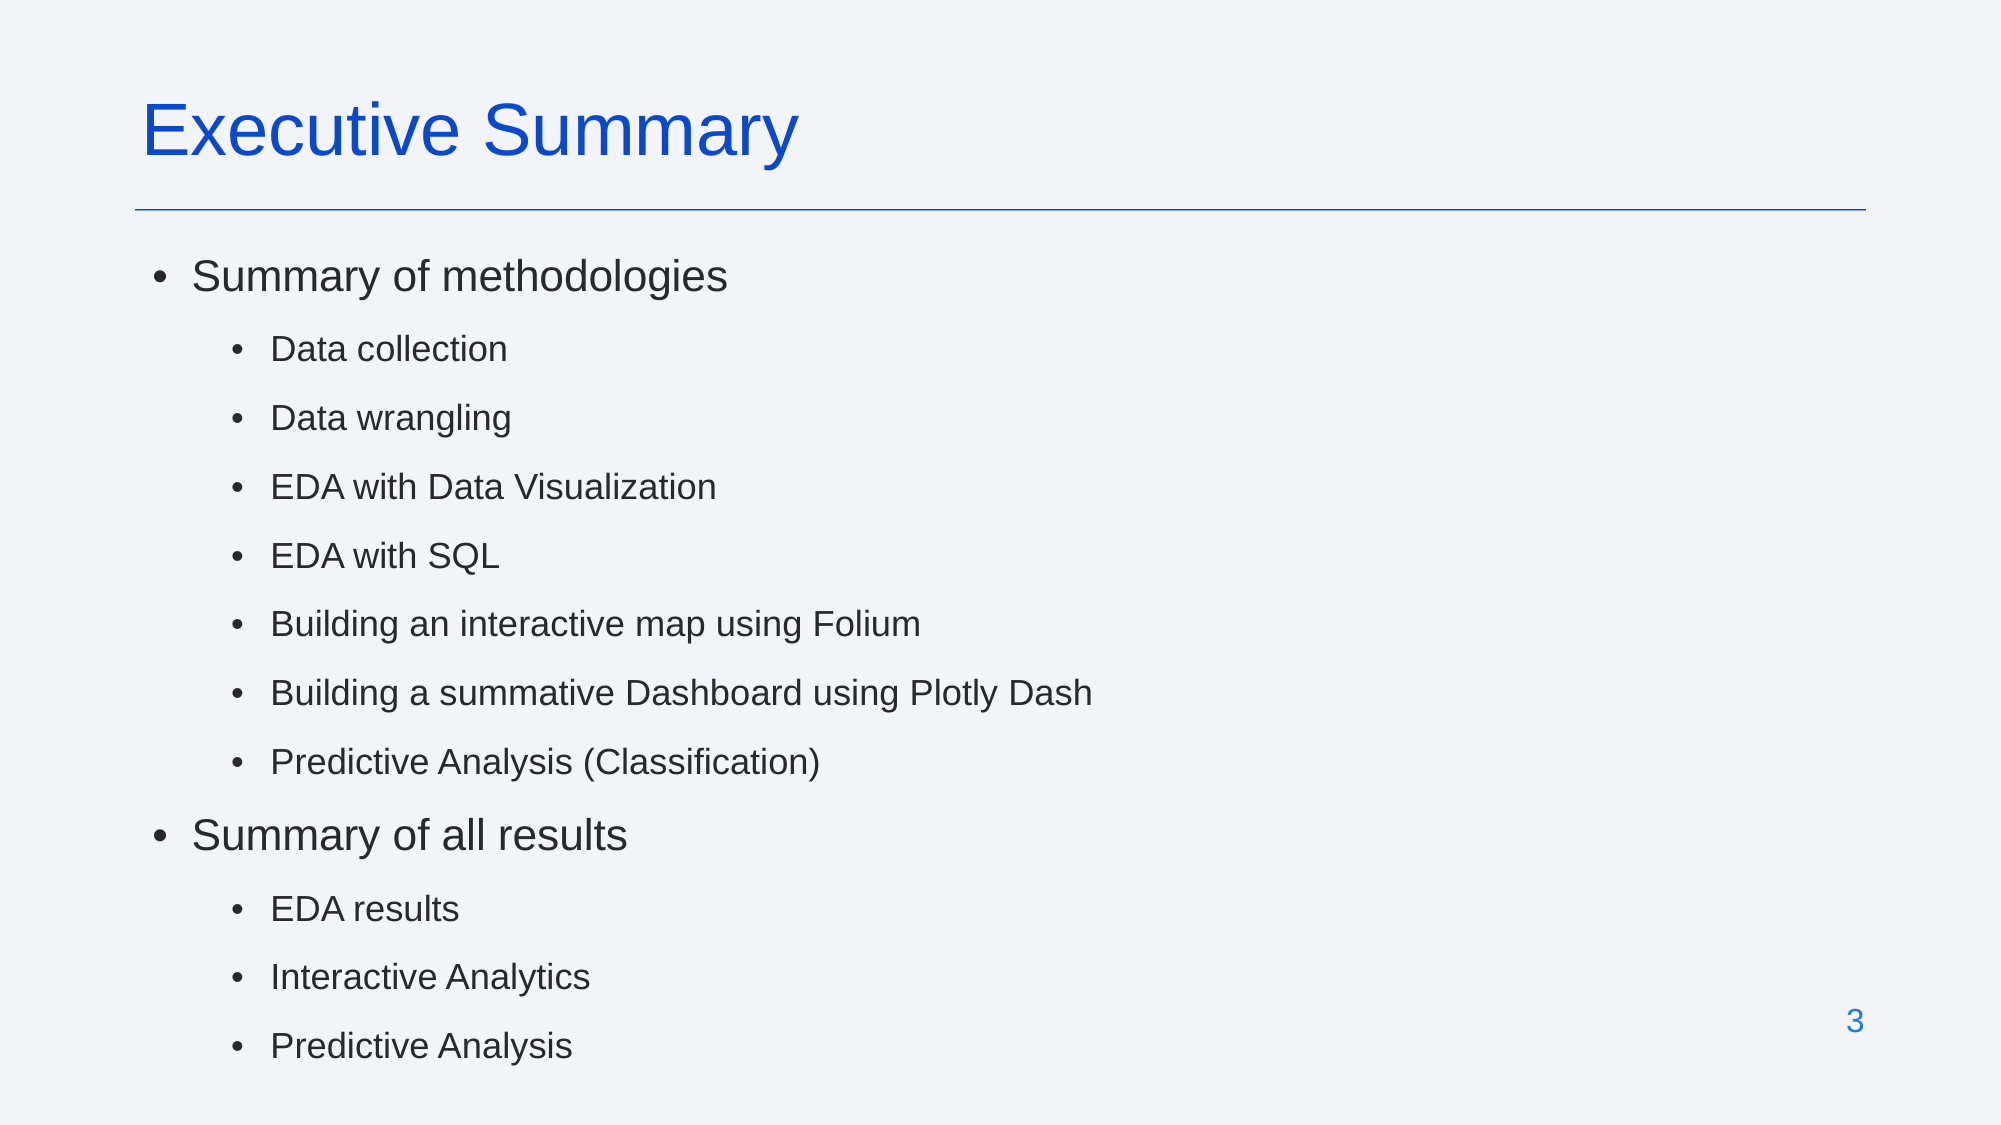

Executive Summary
Summary of methodologies
Data collection
Data wrangling
EDA with Data Visualization
EDA with SQL
Building an interactive map using Folium
Building a summative Dashboard using Plotly Dash
Predictive Analysis (Classification)
Summary of all results
EDA results
Interactive Analytics
Predictive Analysis
3